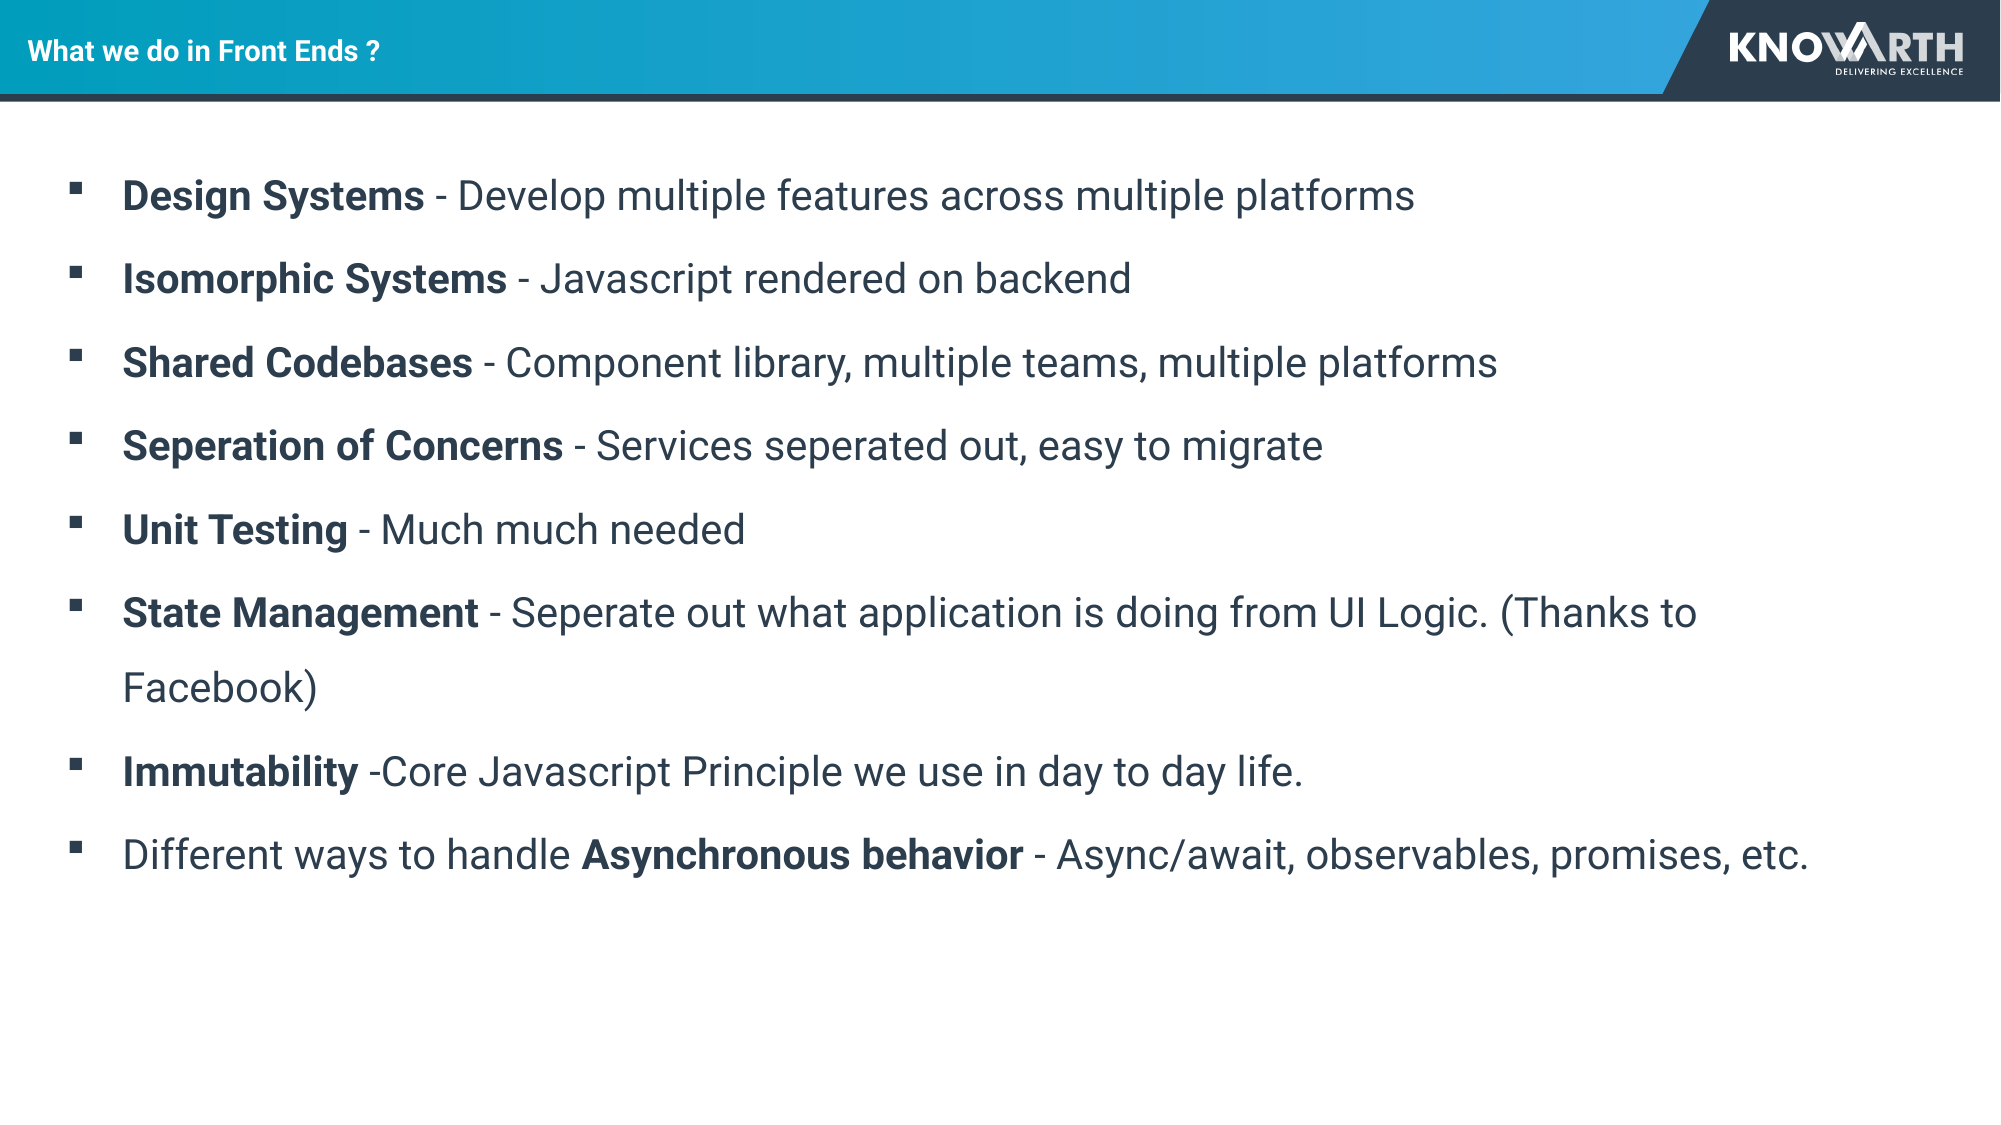

# What we do in Front Ends ?
Design Systems - Develop multiple features across multiple platforms
Isomorphic Systems - Javascript rendered on backend
Shared Codebases - Component library, multiple teams, multiple platforms
Seperation of Concerns - Services seperated out, easy to migrate
Unit Testing - Much much needed
State Management - Seperate out what application is doing from UI Logic. (Thanks to Facebook)
Immutability -Core Javascript Principle we use in day to day life.
Different ways to handle Asynchronous behavior - Async/await, observables, promises, etc.